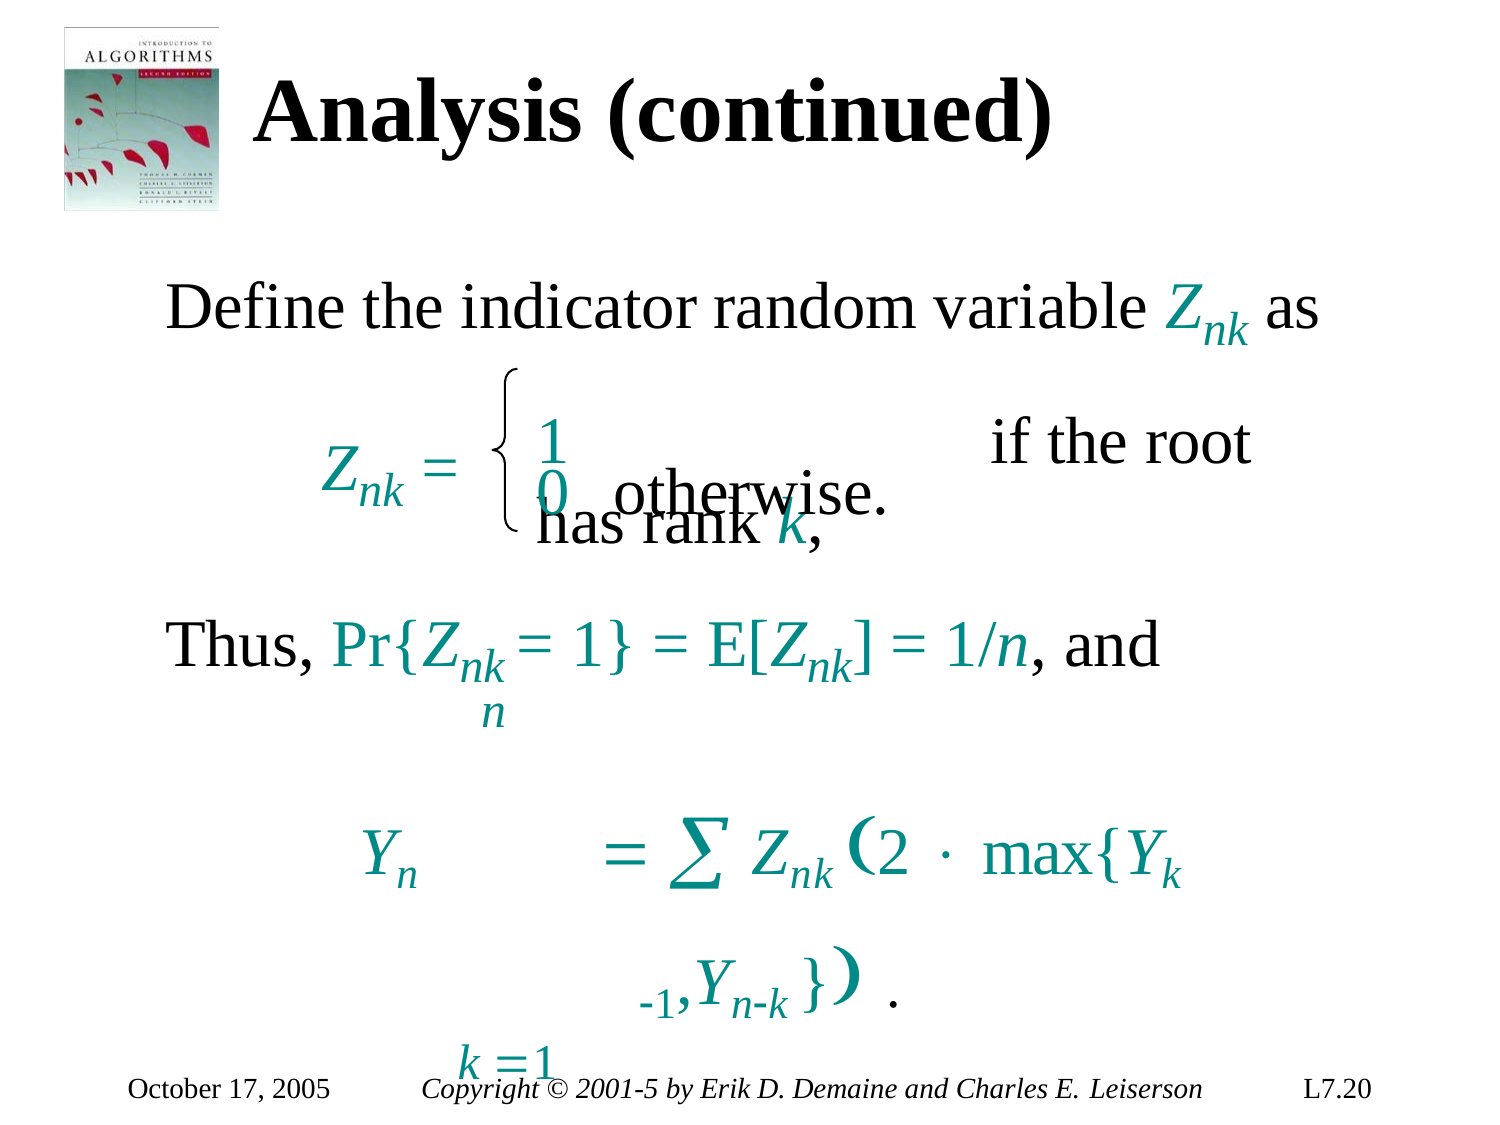

# Analysis (continued)
Define the indicator random variable Znk as
1	if the root has rank k,

Znk =
0	otherwise.
Thus, Pr{Znk = 1} = E[Znk] = 1/n, and
Yn	= ∑ Znk (2 ⋅ max{Yk −1,Yn−k }) .
k =1
n
October 17, 2005
Copyright © 2001-5 by Erik D. Demaine and Charles E. Leiserson
L7.20